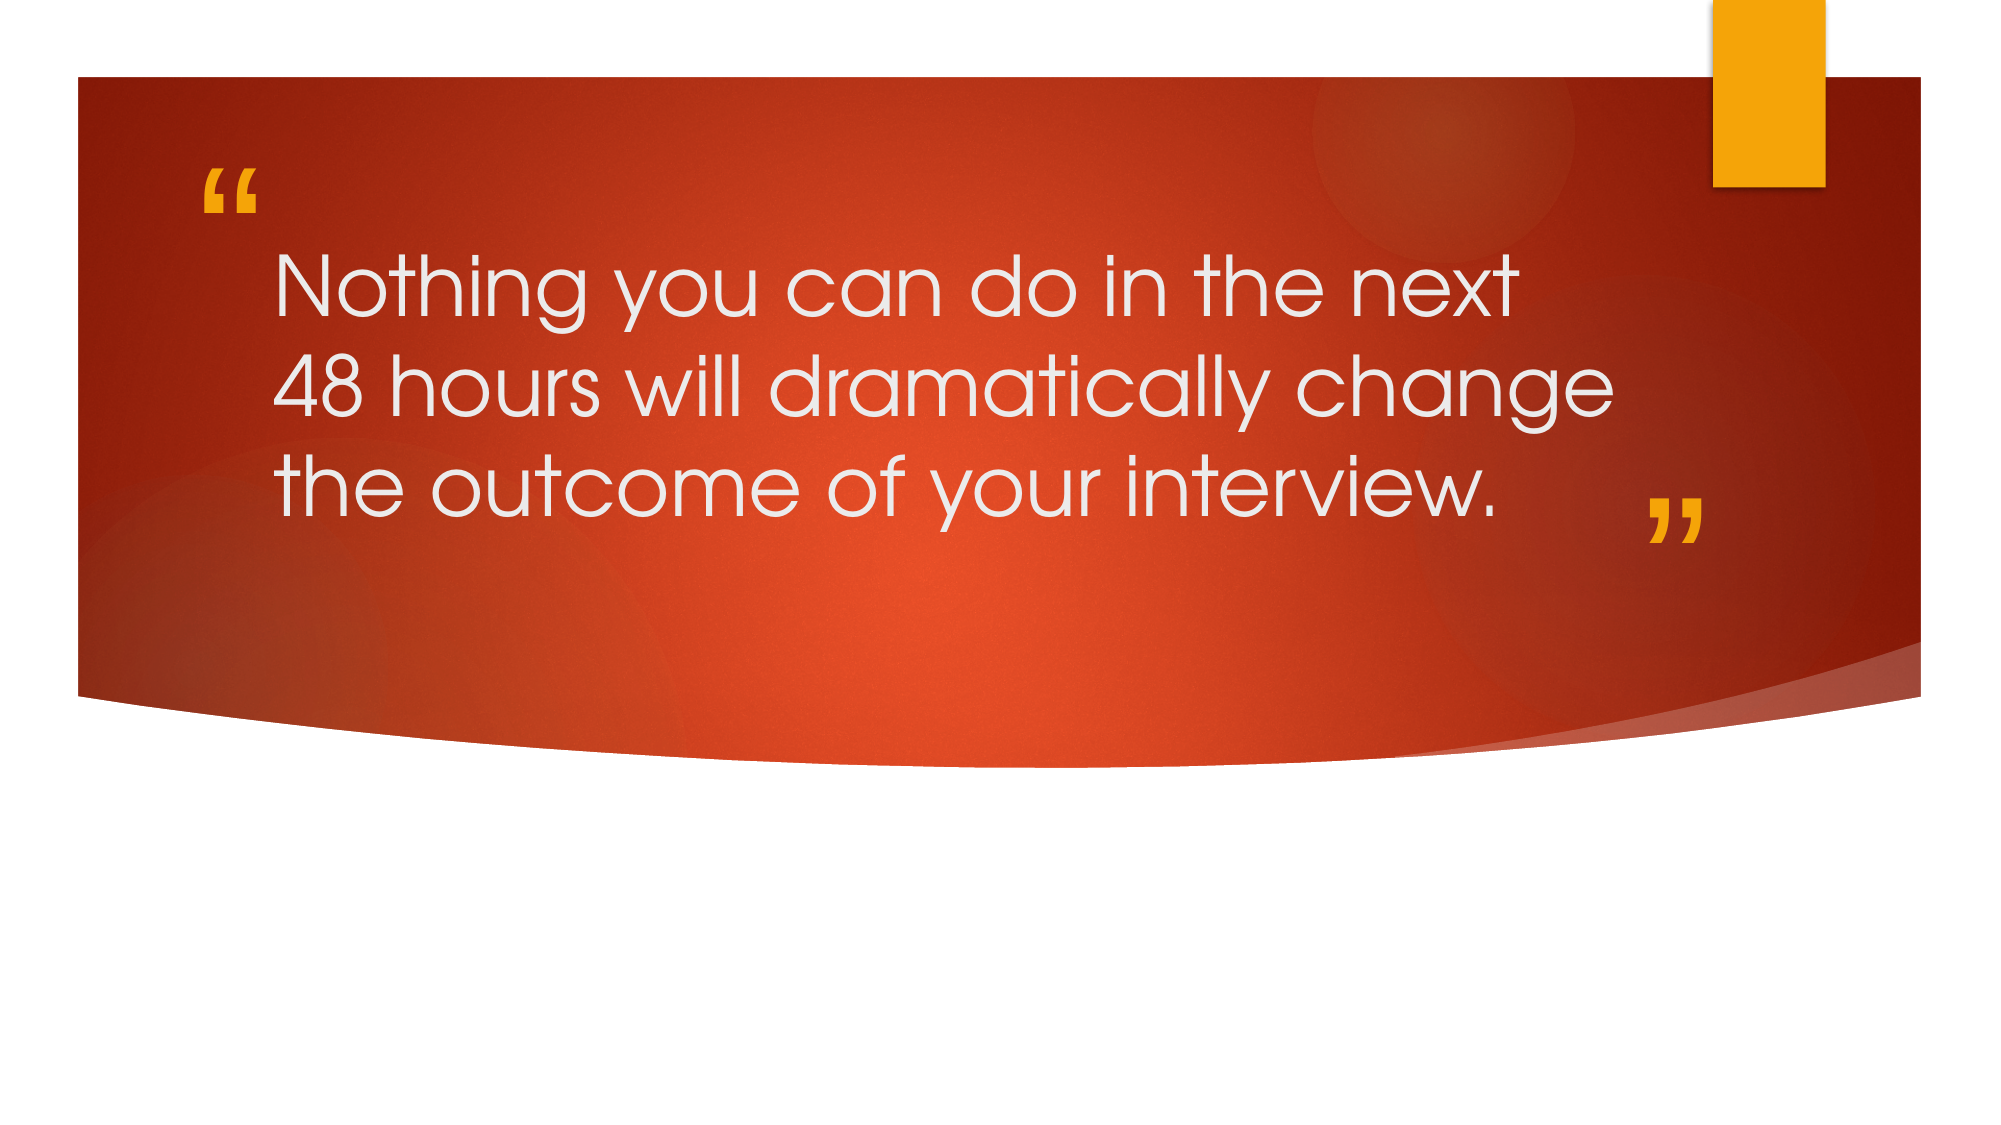

# Nothing you can do in the next 48 hours will dramatically change the outcome of your interview.